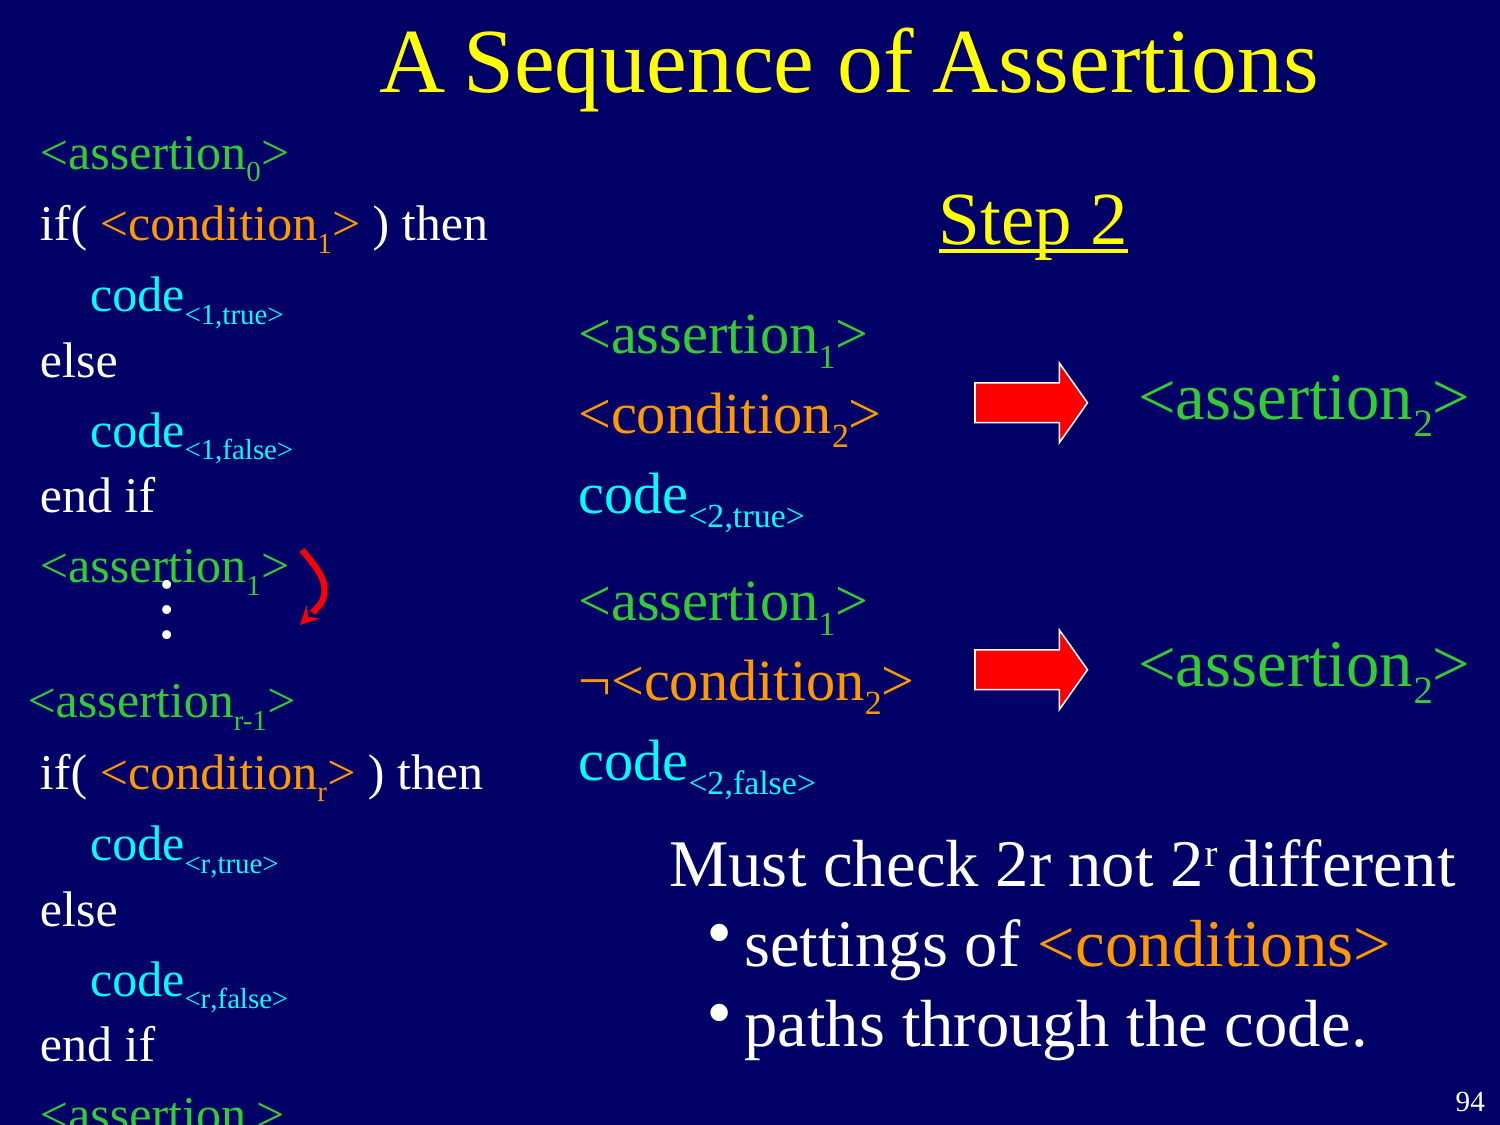

# A Sequence of Assertions
     <assertion0>
     if( <condition1> ) then
         code<1,true>
     else
         code<1,false>
     end if
     <assertion1>

    <assertionr-1>
     if( <conditionr> ) then
         code<r,true>
     else
         code<r,false>
     end if
     <assertionr>

Step 2
<assertion1>
<condition2>
code<2,true>
<assertion2>

<assertion1>
¬<condition2>
code<2,false>
…
<assertion2>

Must check 2r not 2r different
settings of <conditions>
paths through the code.